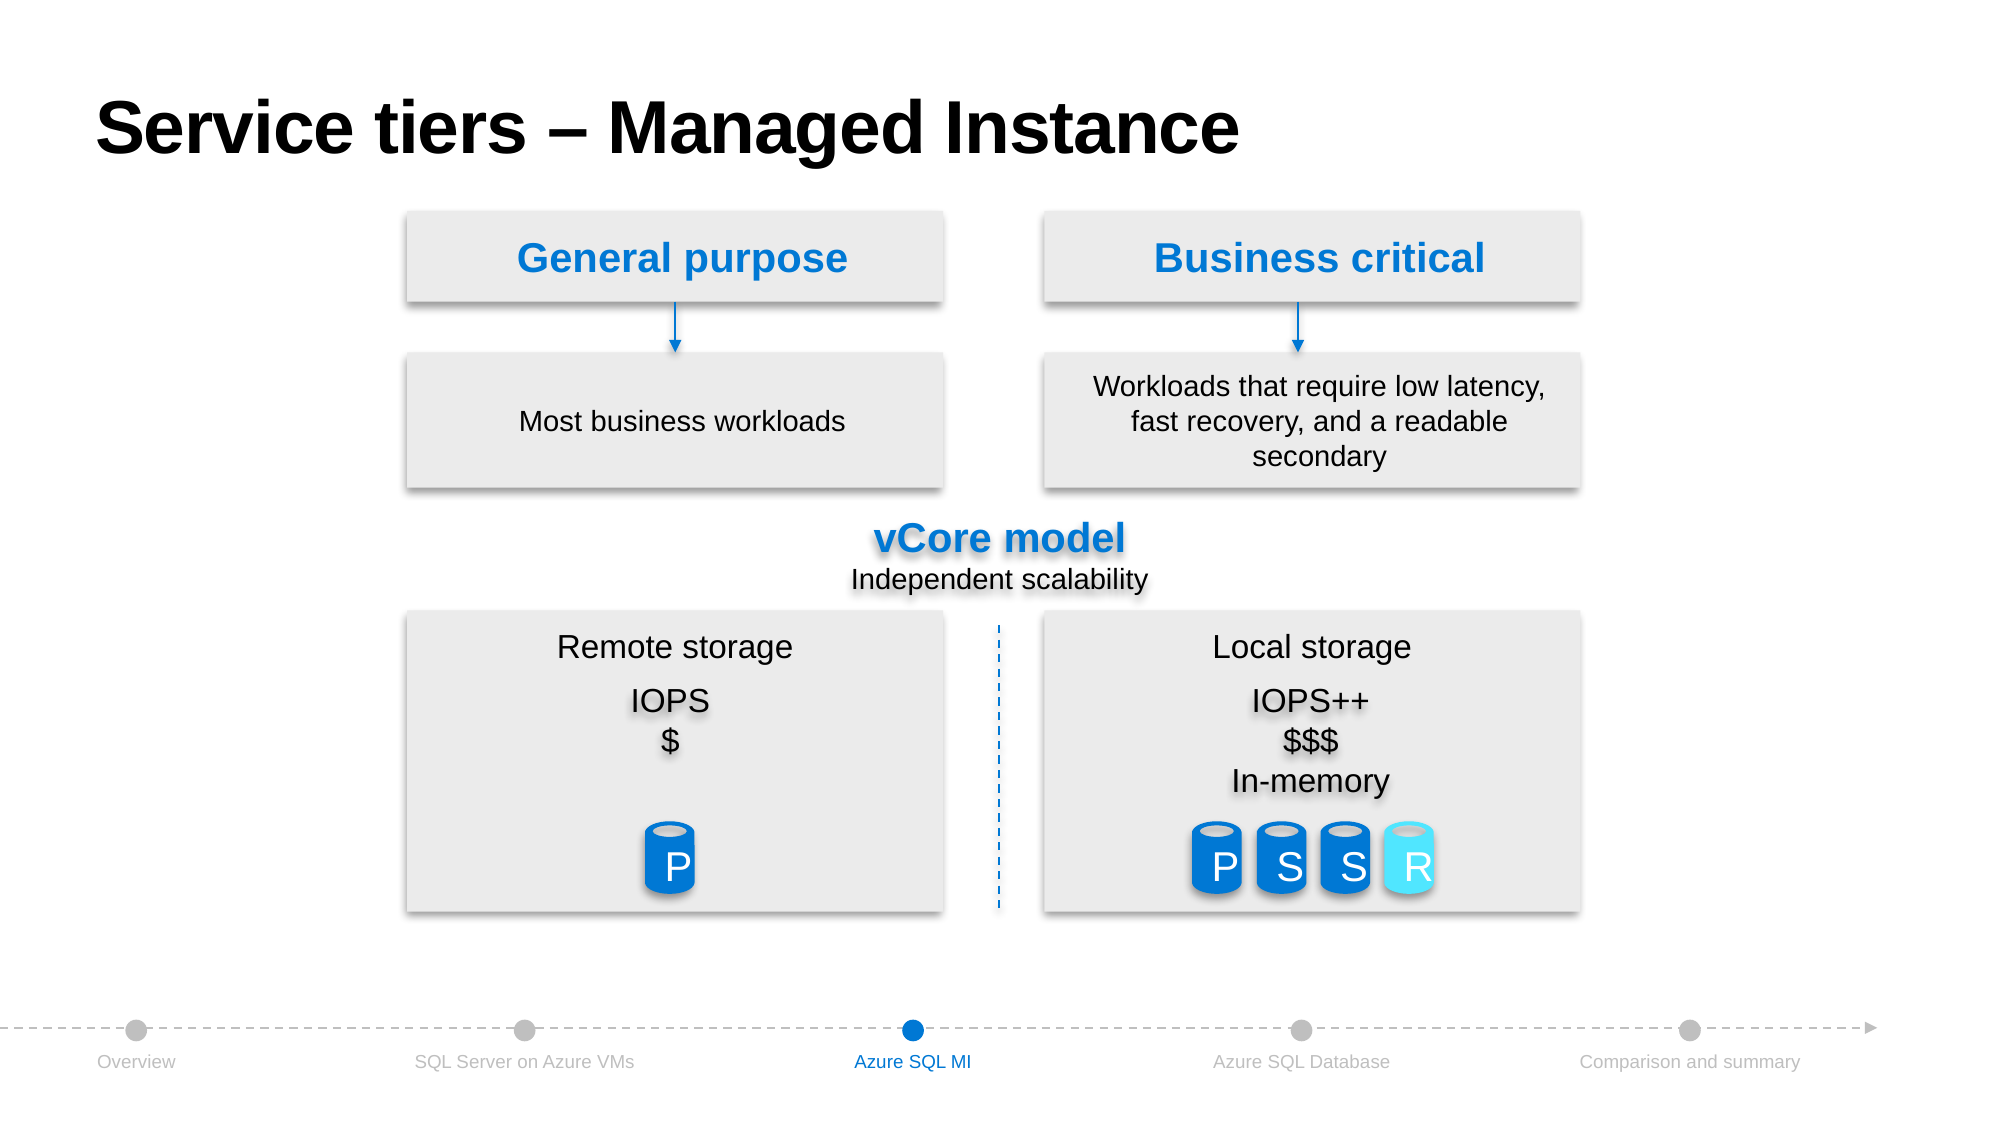

# Service tiers – Managed Instance
General purpose
Business critical
Most business workloads
Workloads that require low latency, fast recovery, and a readable secondary
vCore model
Independent scalability
Remote storage
Local storage
IOPS
$

IOPS++
$$$
In-memory
P
P
S
S
R

Azure SQL MI
Overview
SQL Server on Azure VMs
Azure SQL Database
Comparison and summary